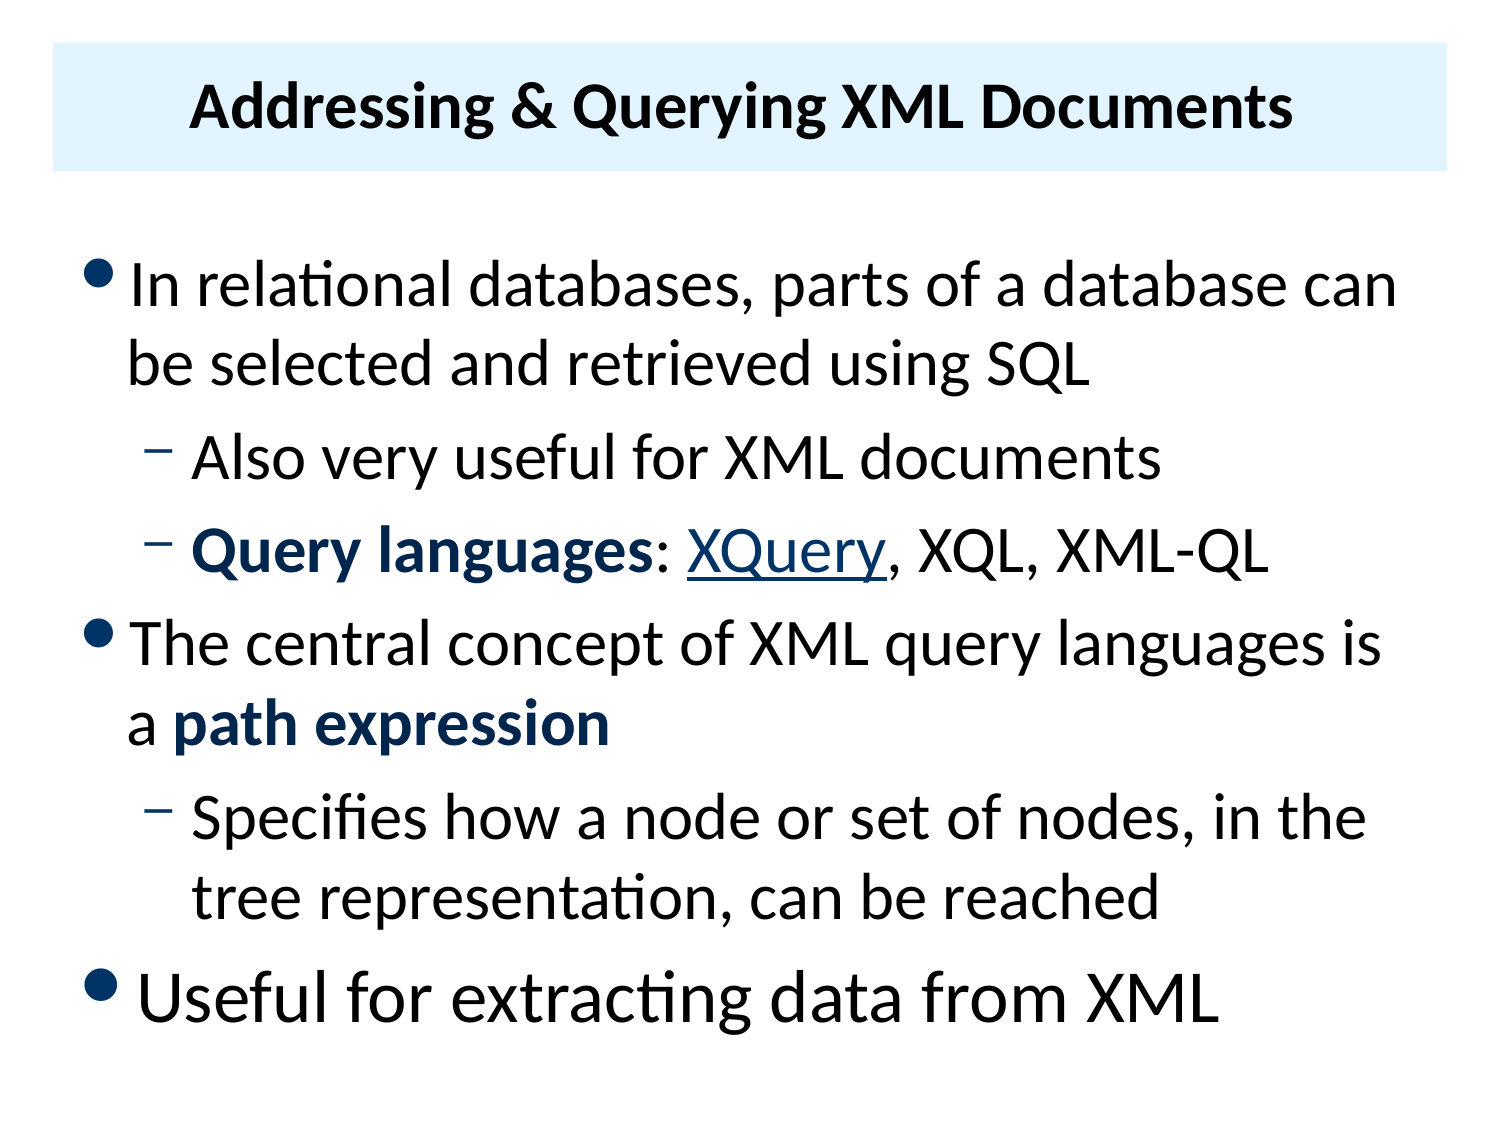

# Addressing & Querying XML Documents
In relational databases, parts of a database can be selected and retrieved using SQL
Also very useful for XML documents
Query languages: XQuery, XQL, XML-QL
The central concept of XML query languages is a path expression
Specifies how a node or set of nodes, in the tree representation, can be reached
Useful for extracting data from XML